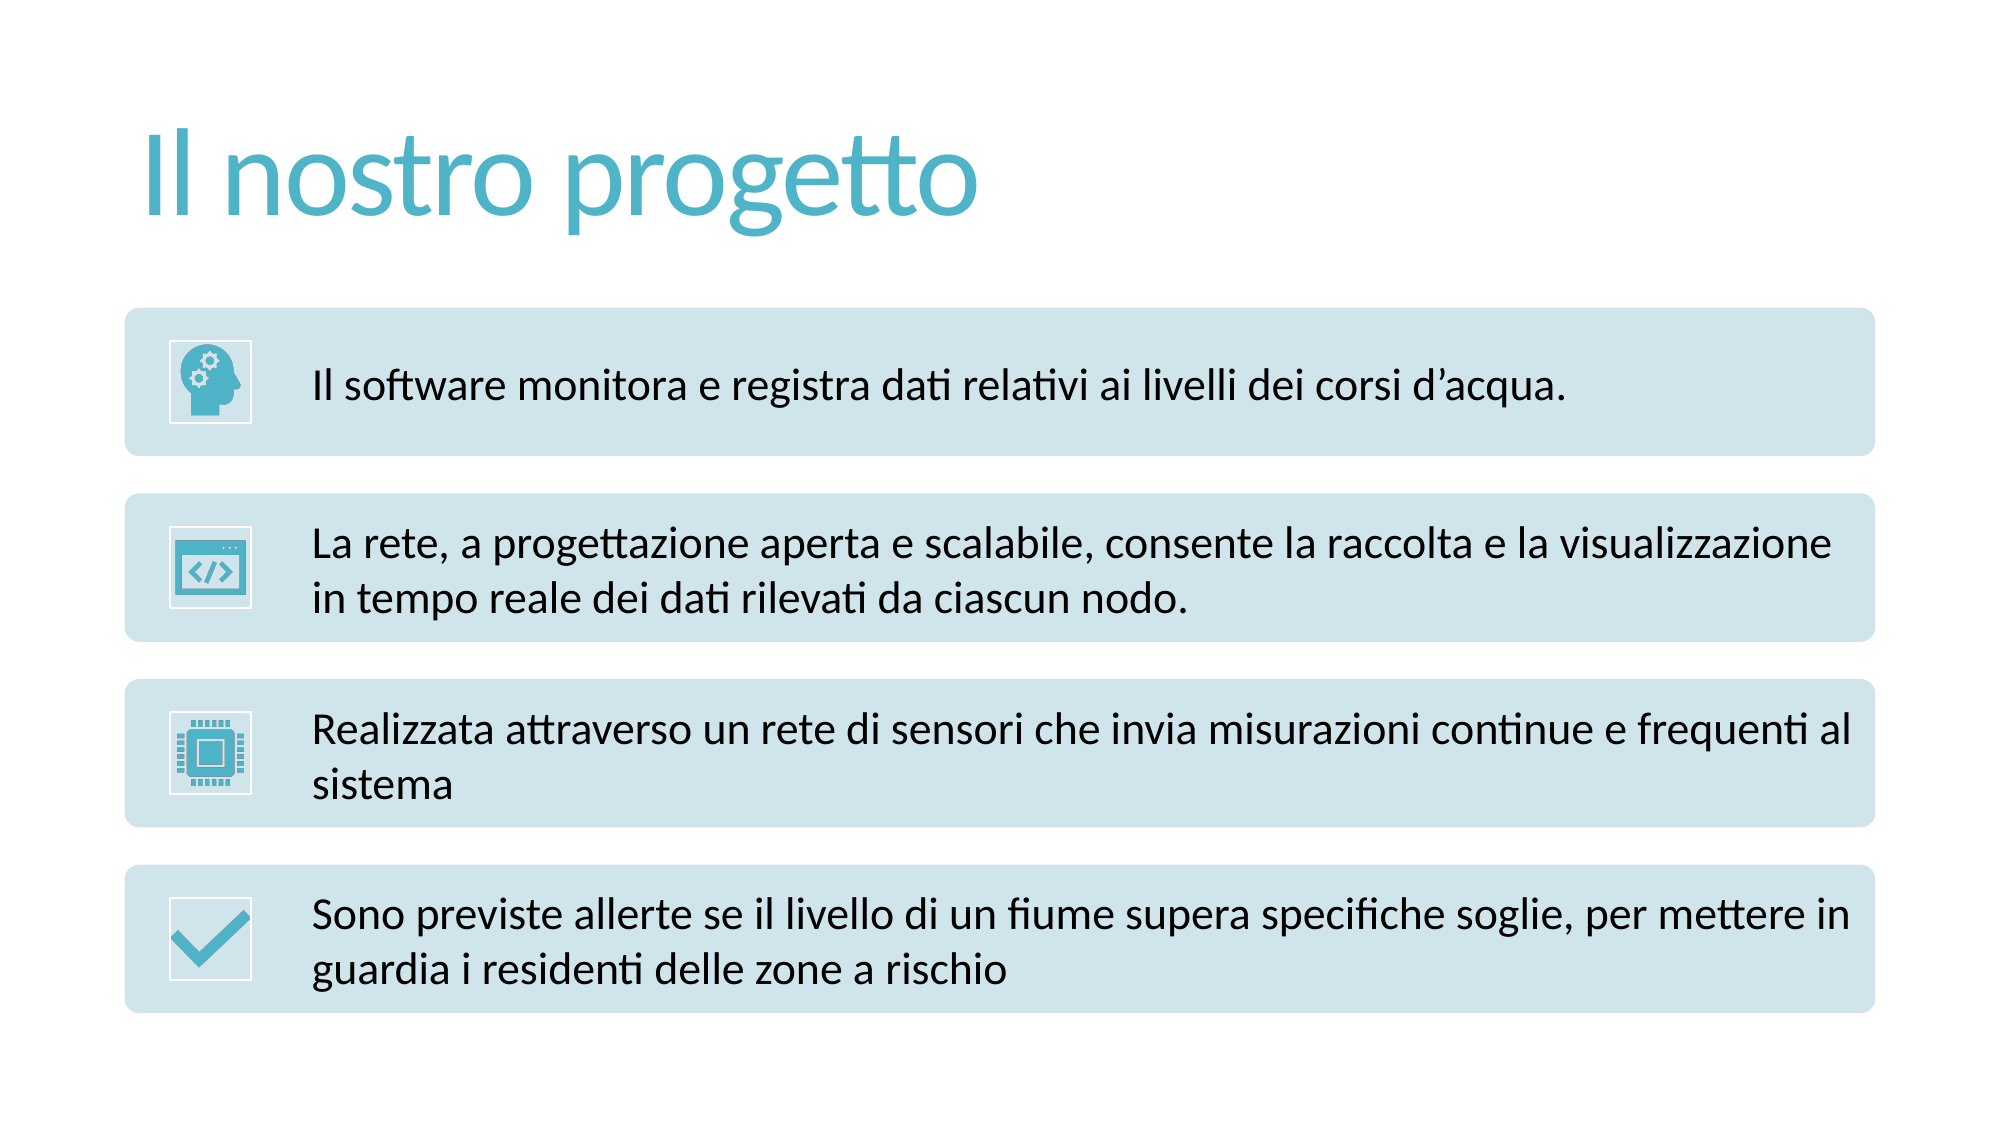

# Il nostro progetto
Il software monitora e registra dati relativi ai livelli dei corsi d’acqua.
La rete, a progettazione aperta e scalabile, consente la raccolta e la visualizzazione in tempo reale dei dati rilevati da ciascun nodo.
Realizzata attraverso un rete di sensori che invia misurazioni continue e frequenti al sistema
Sono previste allerte se il livello di un fiume supera specifiche soglie, per mettere in guardia i residenti delle zone a rischio